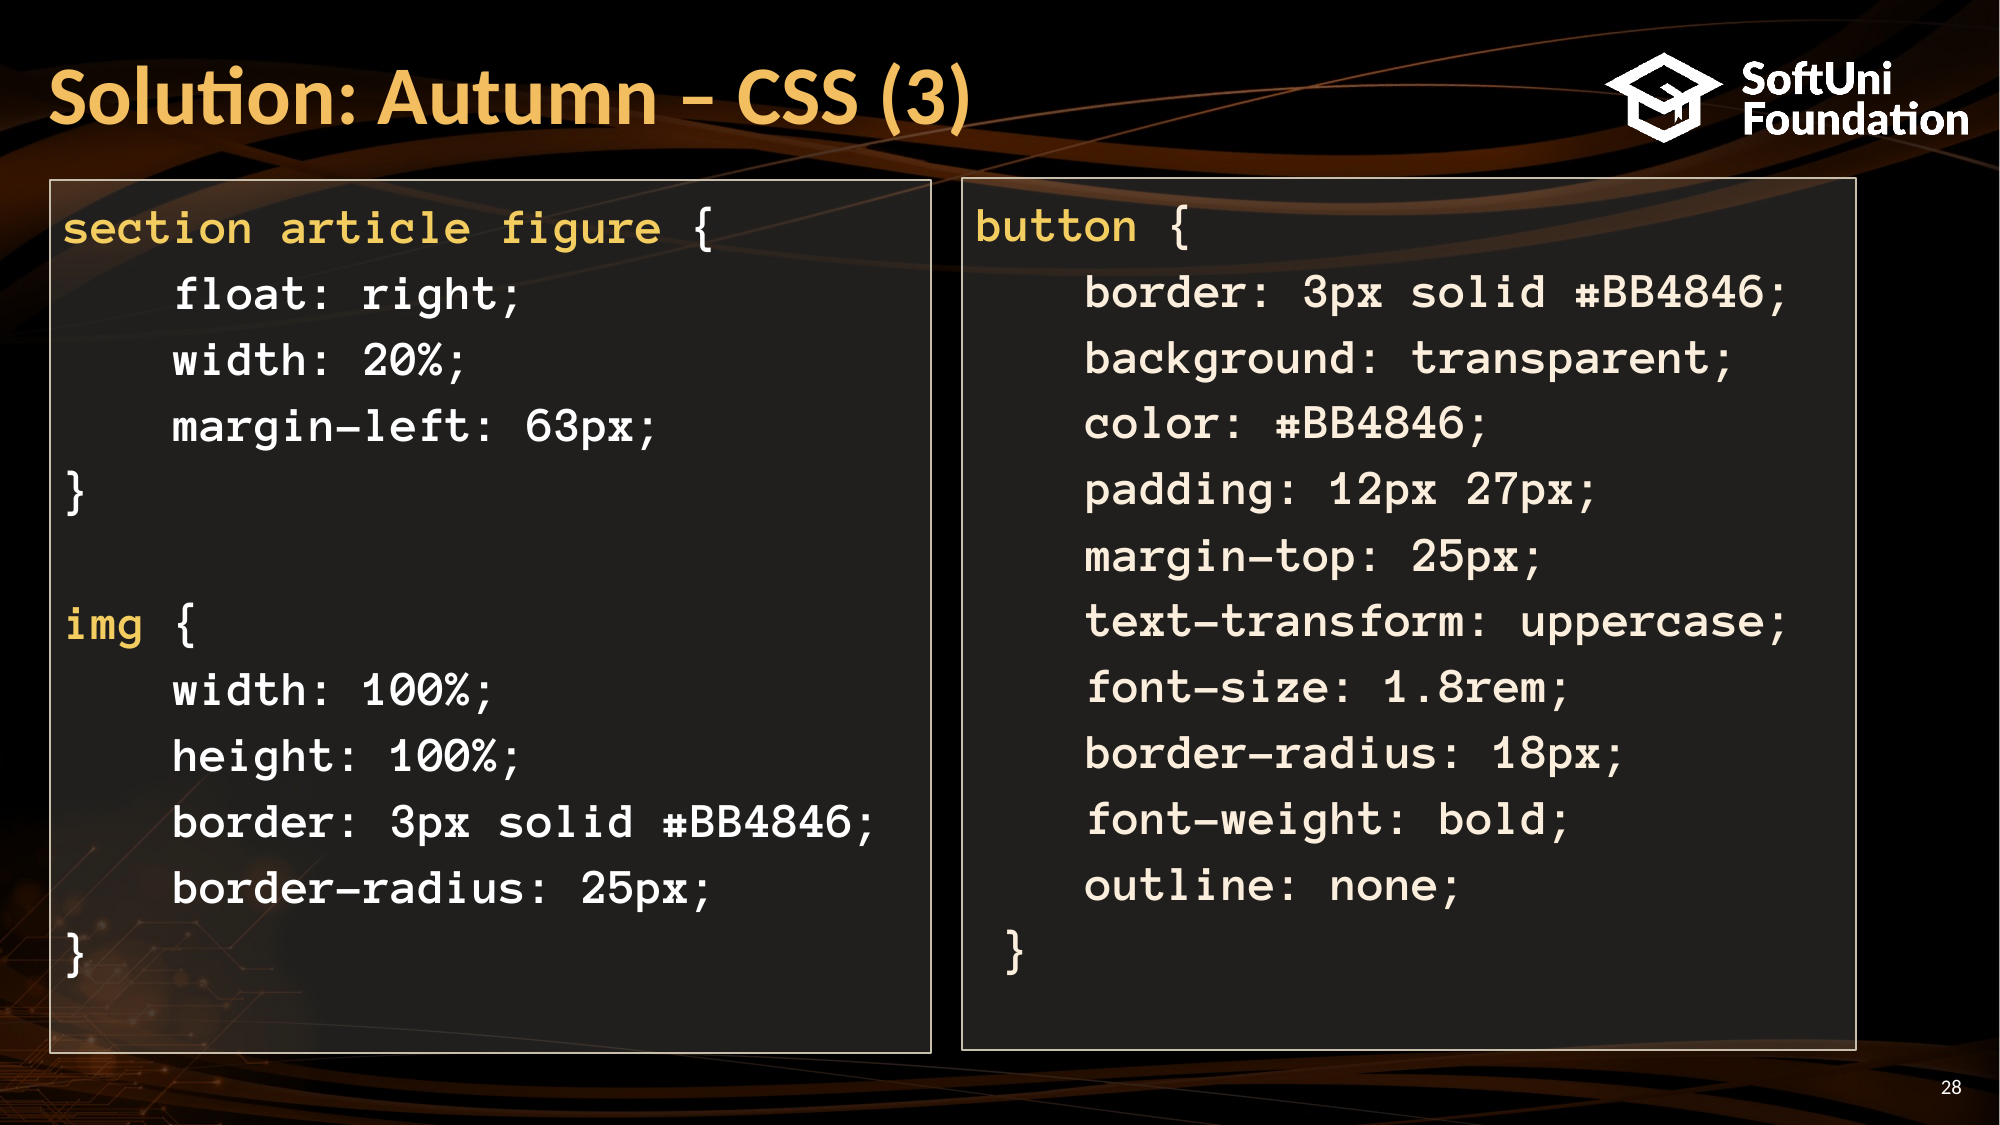

# Solution: Autumn – CSS (3)
button {
    border: 3px solid #BB4846;
    background: transparent;
    color: #BB4846;
    padding: 12px 27px;
    margin-top: 25px;
    text-transform: uppercase;
    font-size: 1.8rem;
    border-radius: 18px;
    font-weight: bold;
    outline: none;
 }

section article figure {
    float: right;
    width: 20%;
    margin-left: 63px;
}

img {
    width: 100%;
    height: 100%;
    border: 3px solid #BB4846;
    border-radius: 25px;
}

28